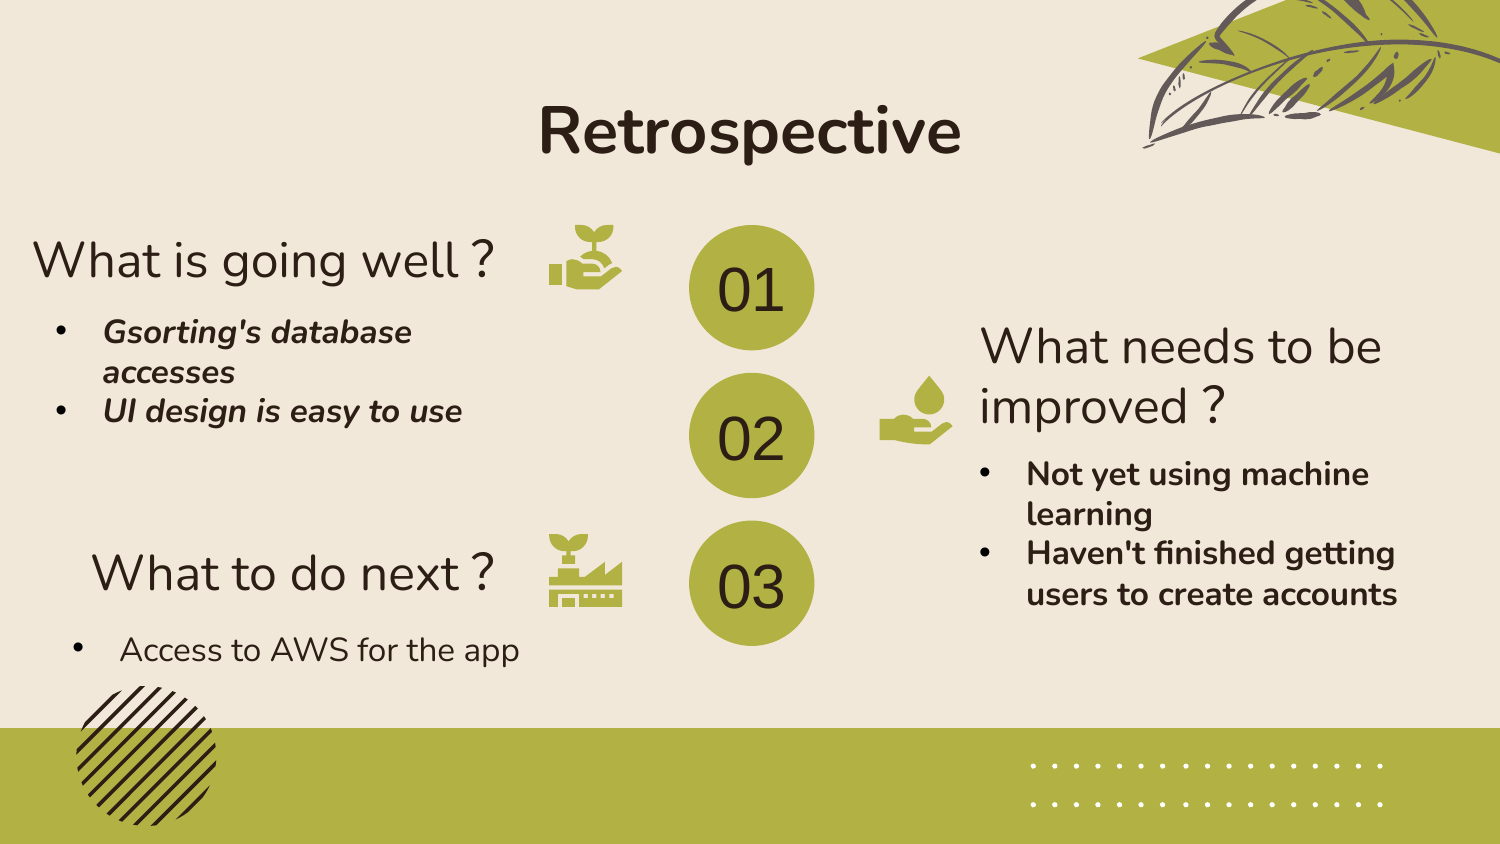

# Retrospective

What is going well？
01
What needs to be improved？
Gsorting's database accesses
UI design is easy to use

02
Not yet using machine learning
Haven't finished getting users to create accounts

03
What to do next？
Access to AWS for the app